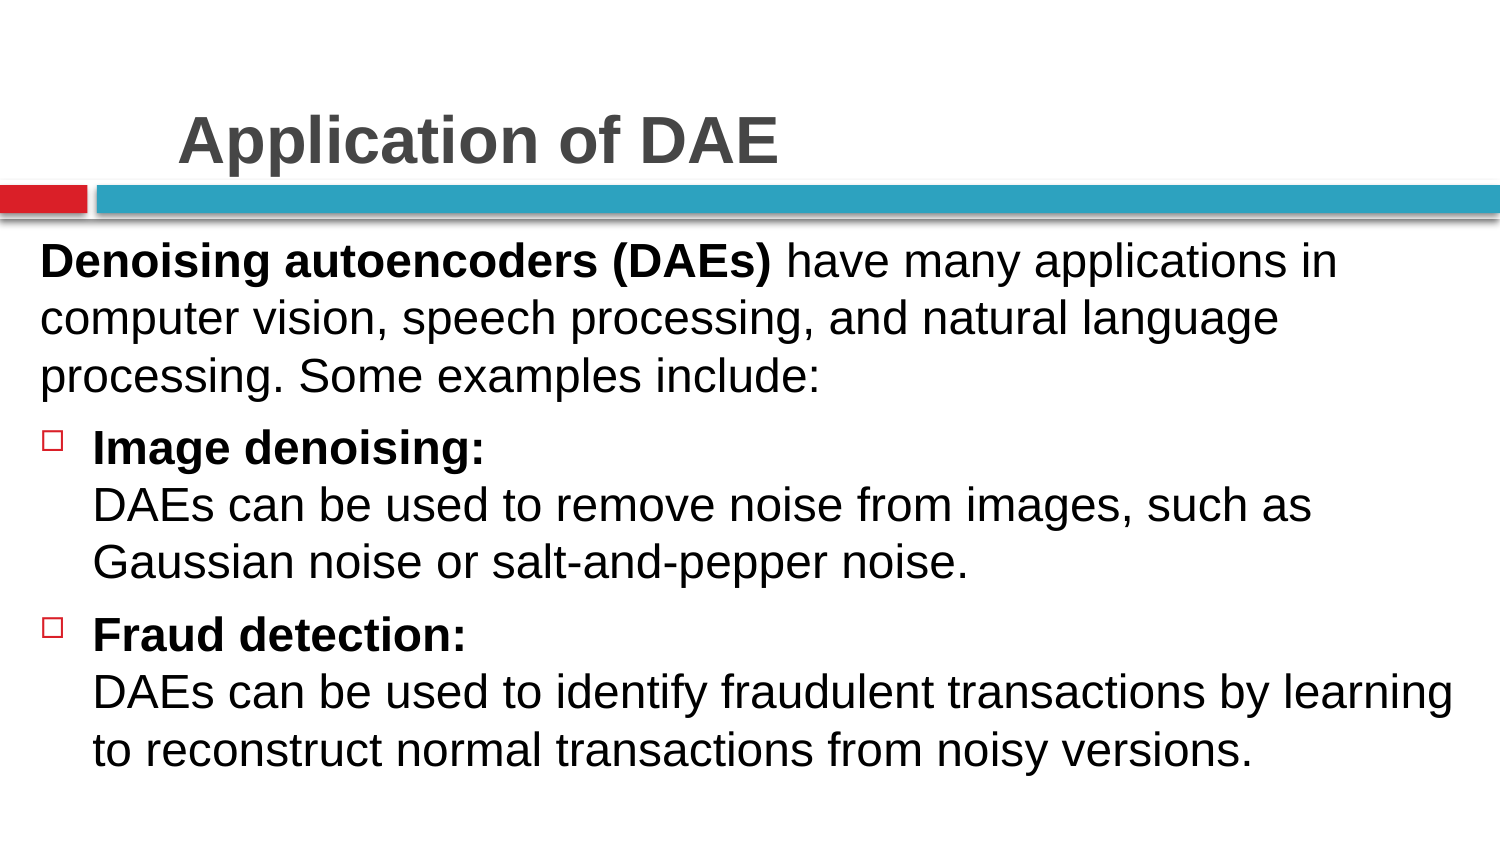

# Application of DAE
Denoising autoencoders (DAEs) have many applications in computer vision, speech processing, and natural language processing. Some examples include:
Image denoising:
DAEs can be used to remove noise from images, such as Gaussian noise or salt-and-pepper noise.
Fraud detection:
DAEs can be used to identify fraudulent transactions by learning to reconstruct normal transactions from noisy versions.